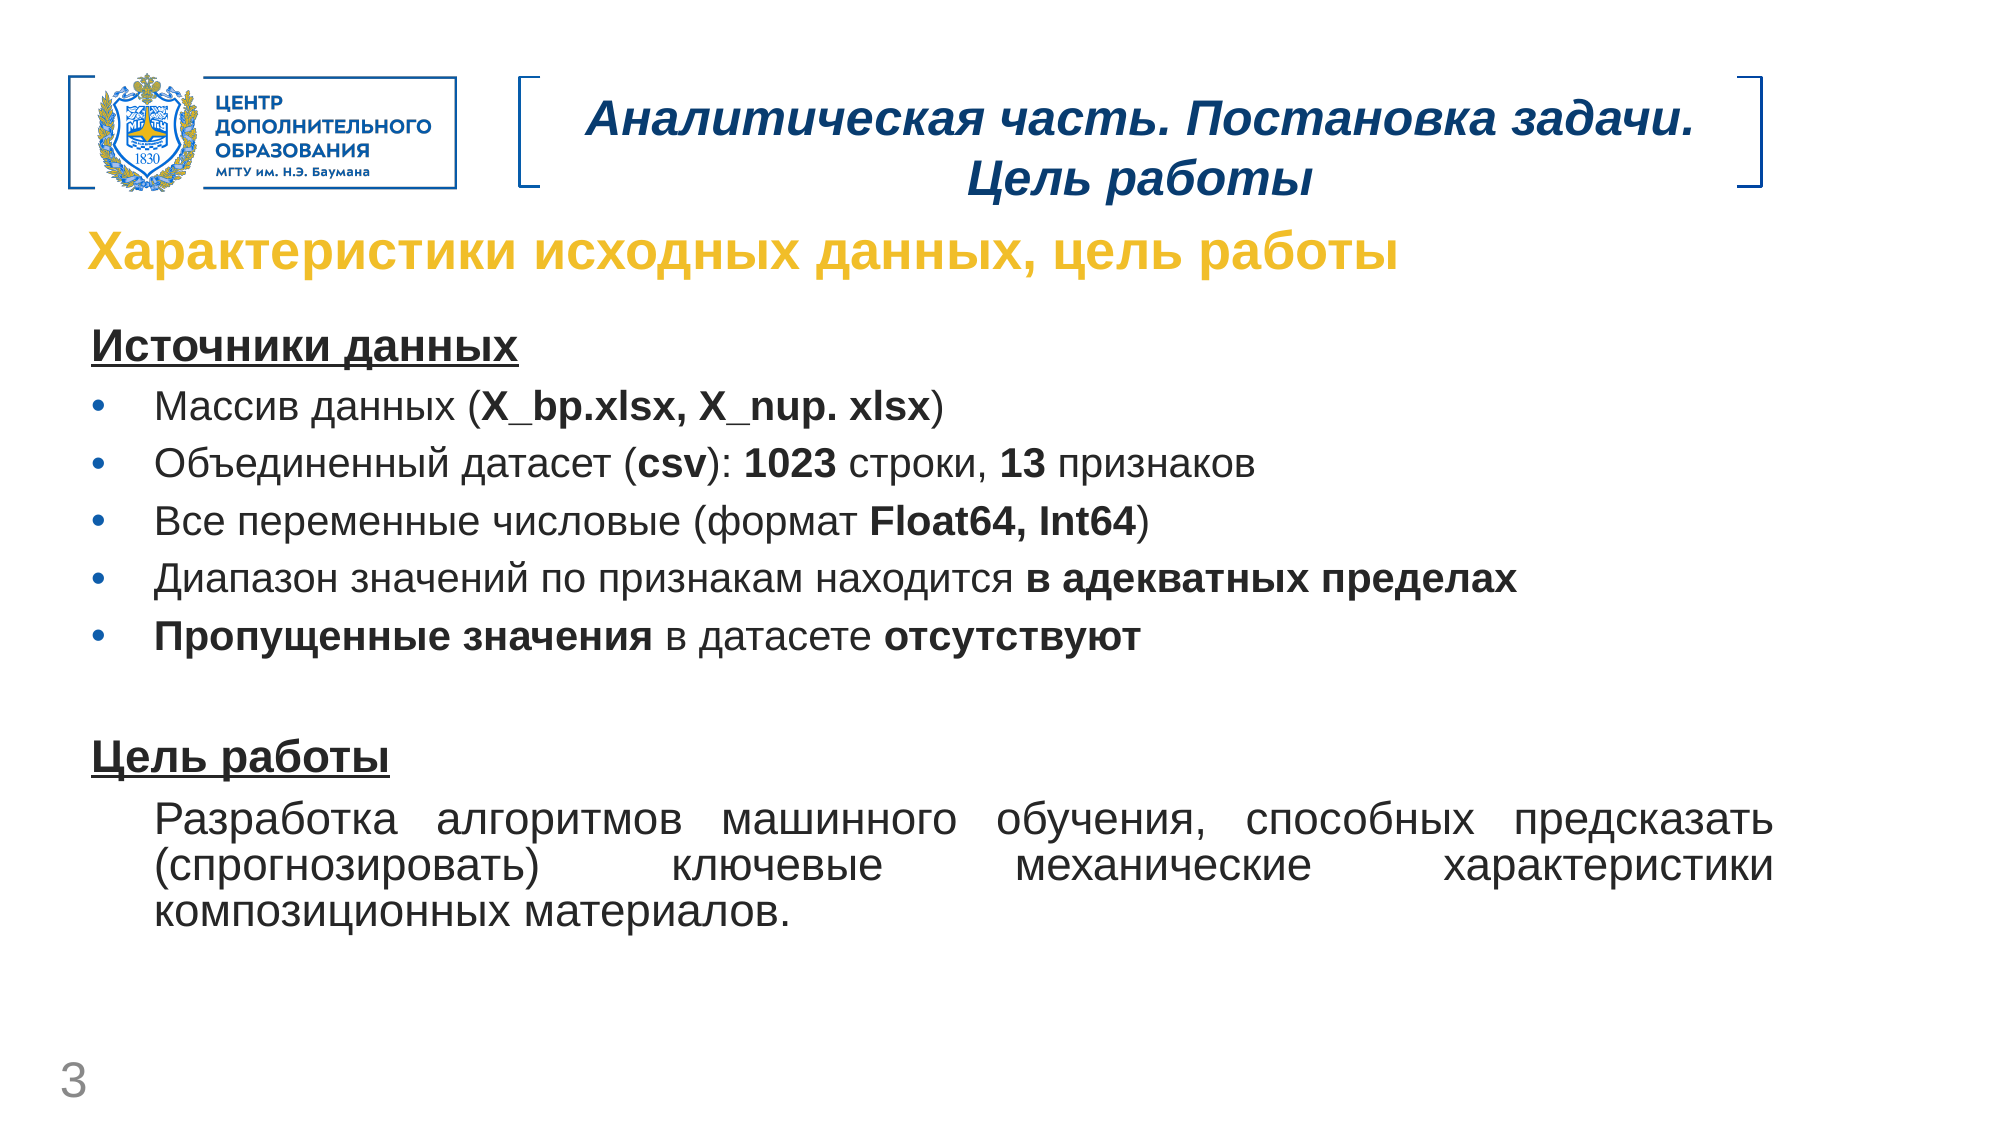

Аналитическая часть. Постановка задачи. Цель работы

Характеристики исходных данных, цель работы
Источники данных
Массив данных (X_bp.xlsx, X_nup. xlsx)
Объединенный датасет (csv): 1023 строки, 13 признаков
Все переменные числовые (формат Float64, Int64)
Диапазон значений по признакам находится в адекватных пределах
Пропущенные значения в датасете отсутствуют

Цель работы
	Разработка алгоритмов машинного обучения, способных предсказать (спрогнозировать) ключевые механические характеристики композиционных материалов.
3